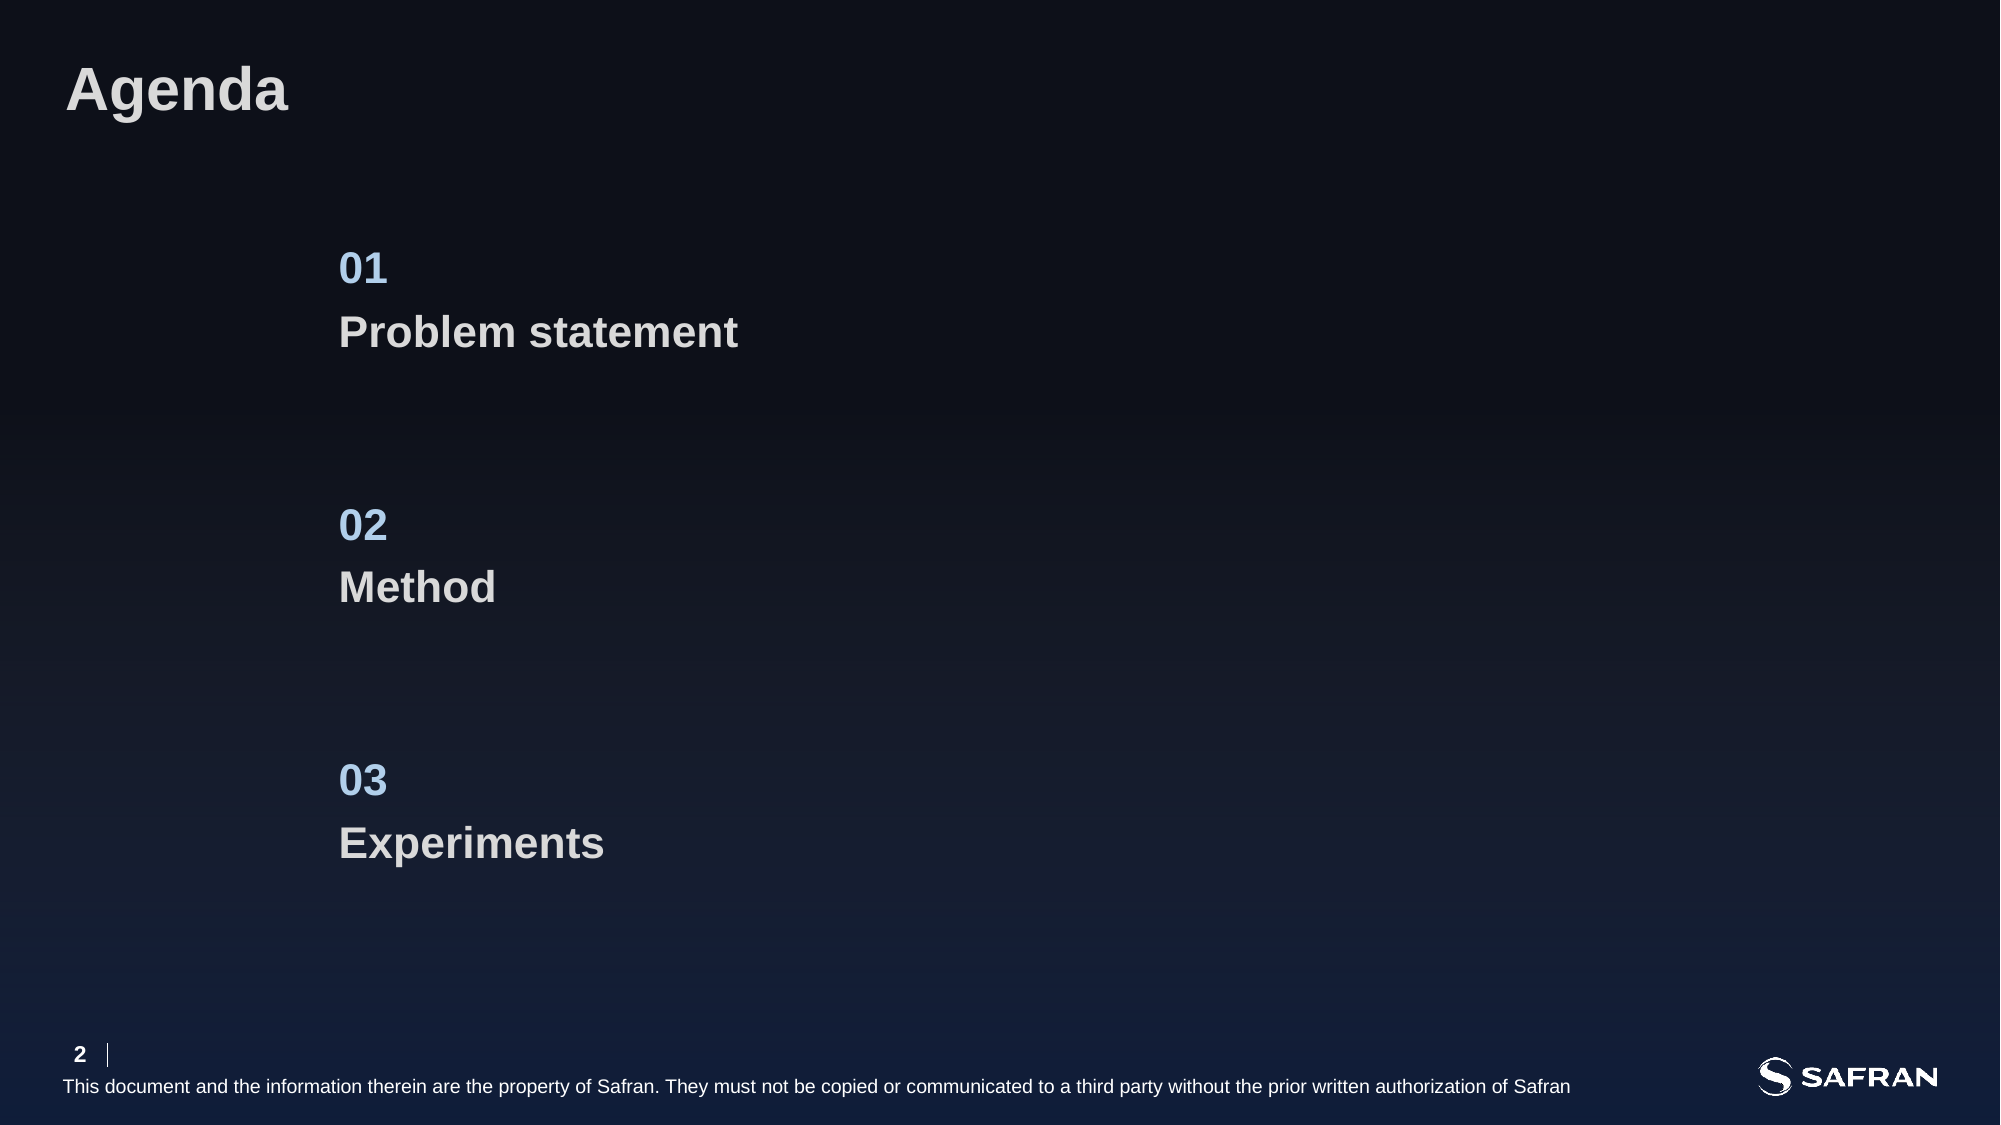

Agenda
01
Problem statement
02
Method
03
Experiments
2